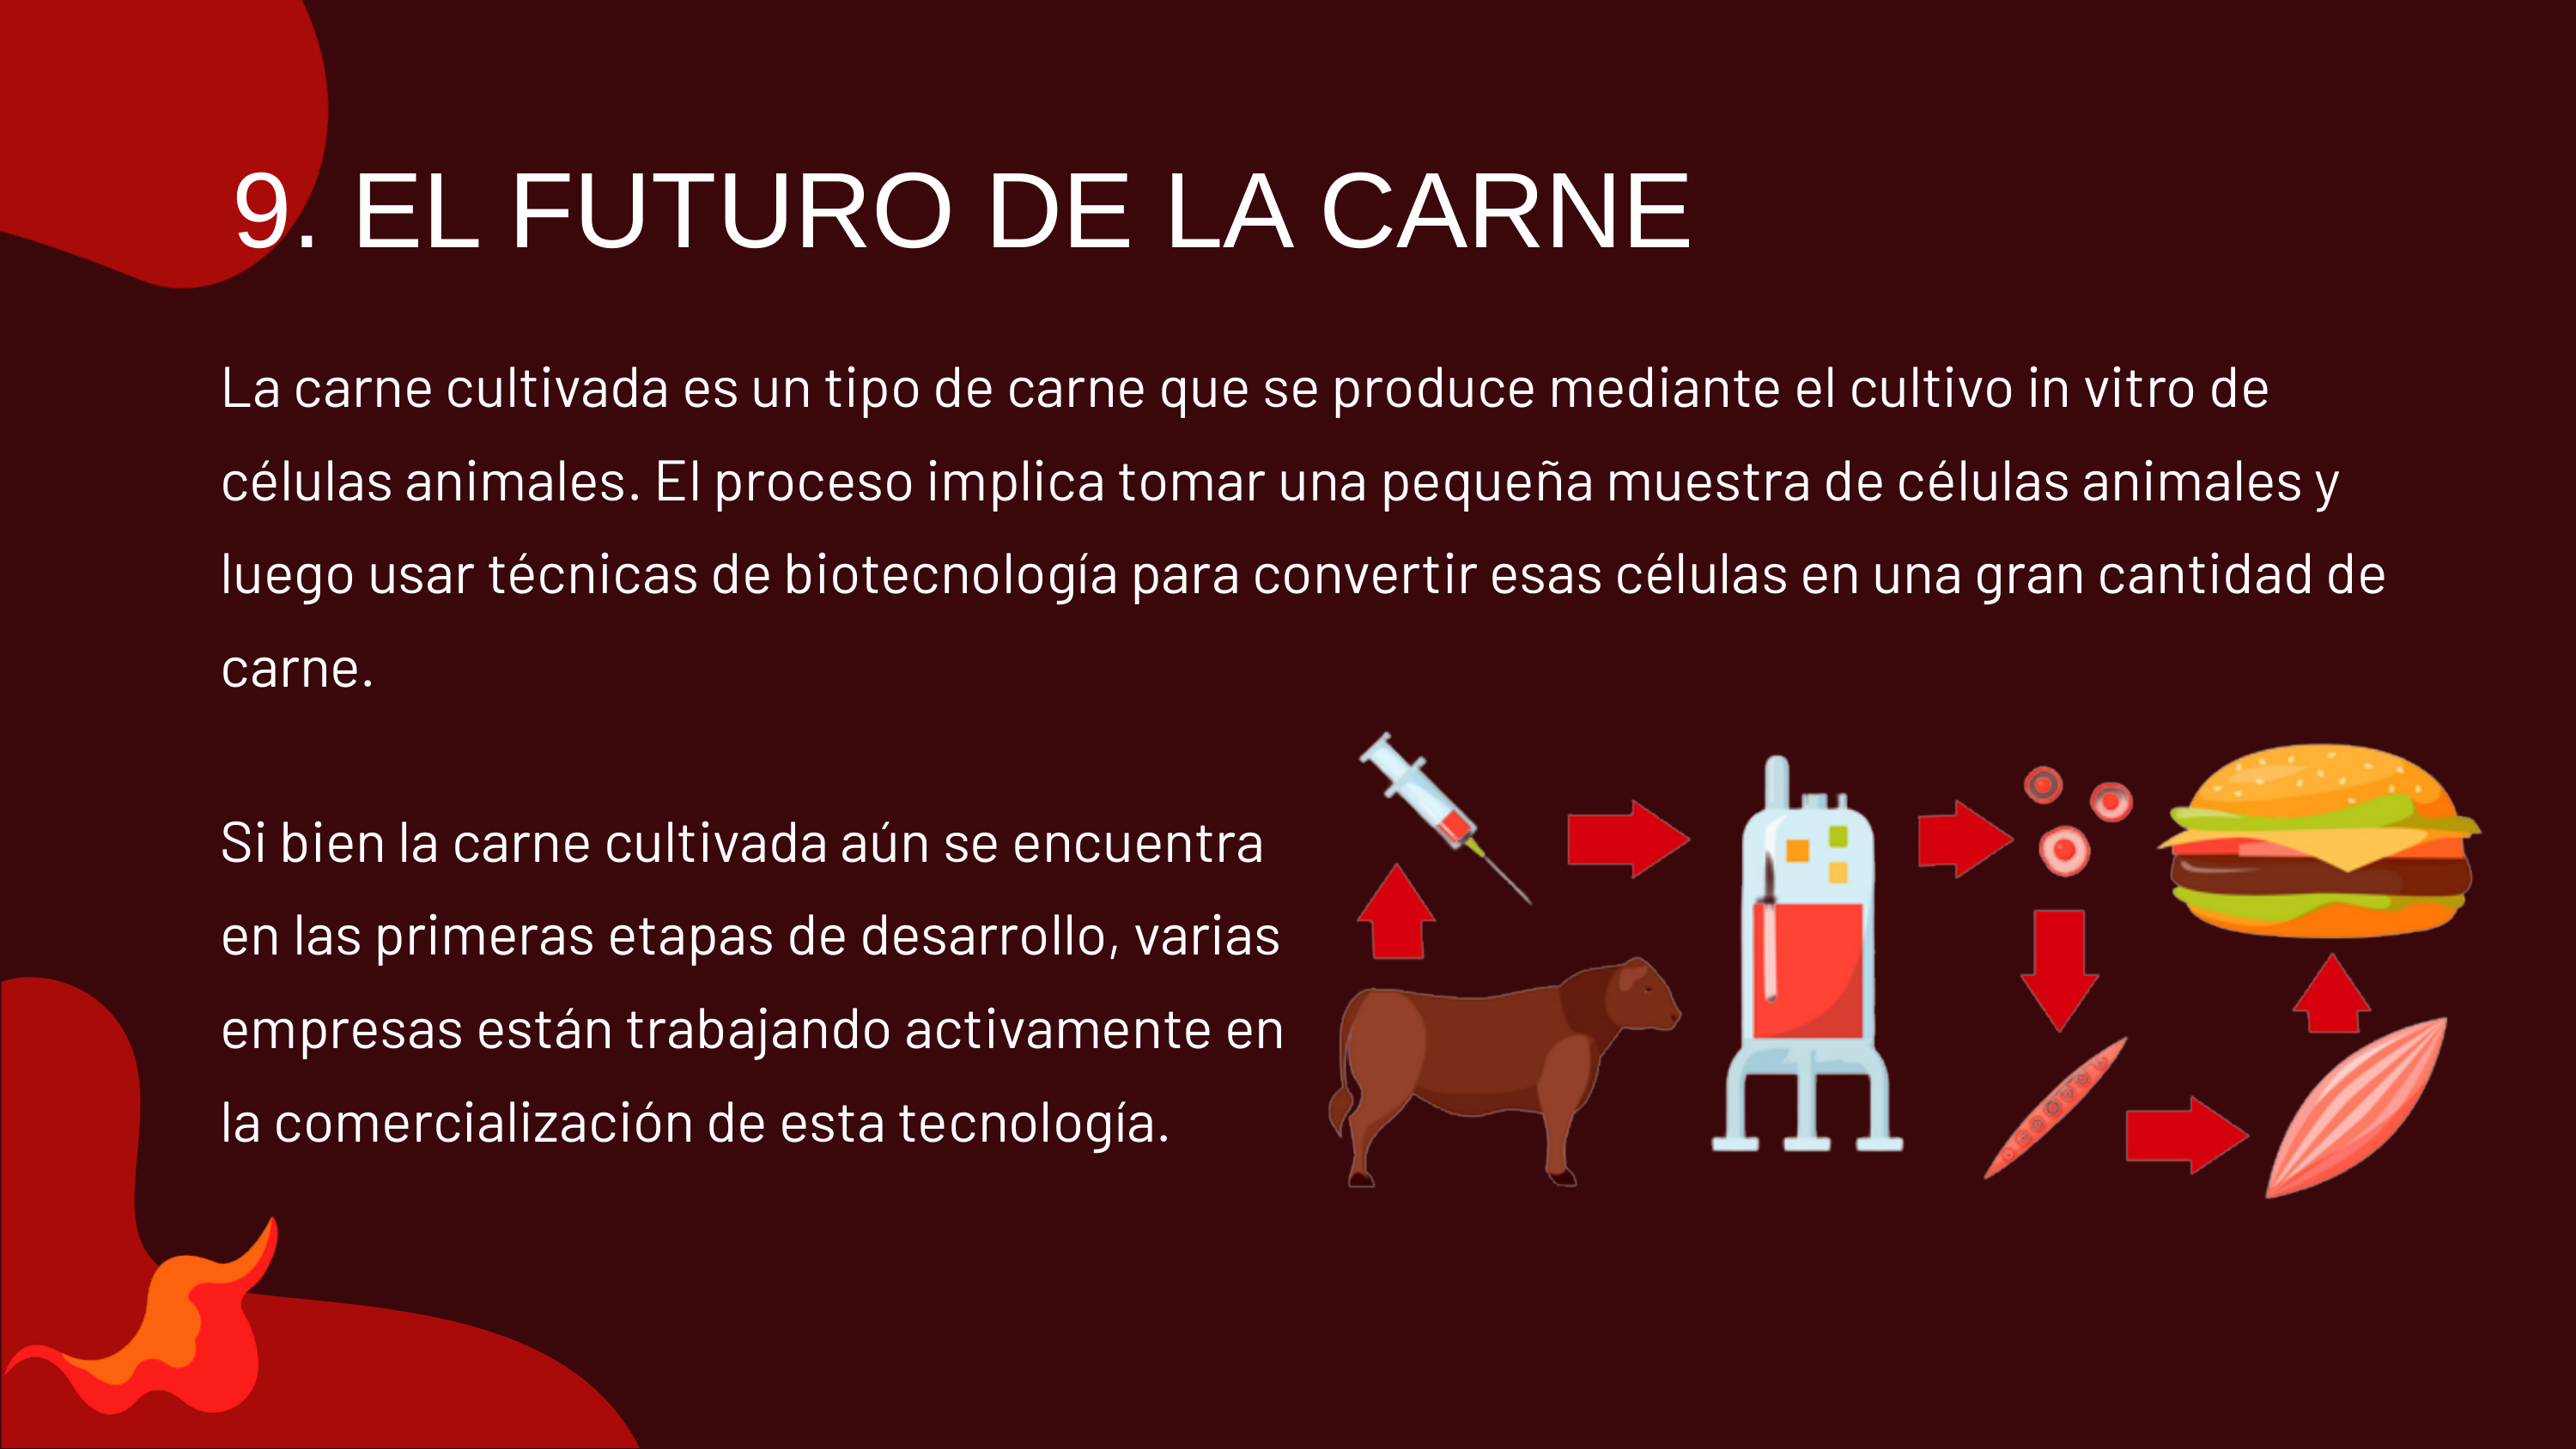

9. EL FUTURO DE LA CARNE
La carne cultivada es un tipo de carne que se produce mediante el cultivo in vitro de células animales. El proceso implica tomar una pequeña muestra de células animales y luego usar técnicas de biotecnología para convertir esas células en una gran cantidad de carne.

Si bien la carne cultivada aún se encuentra en las primeras etapas de desarrollo, varias empresas están trabajando activamente en la comercialización de esta tecnología.